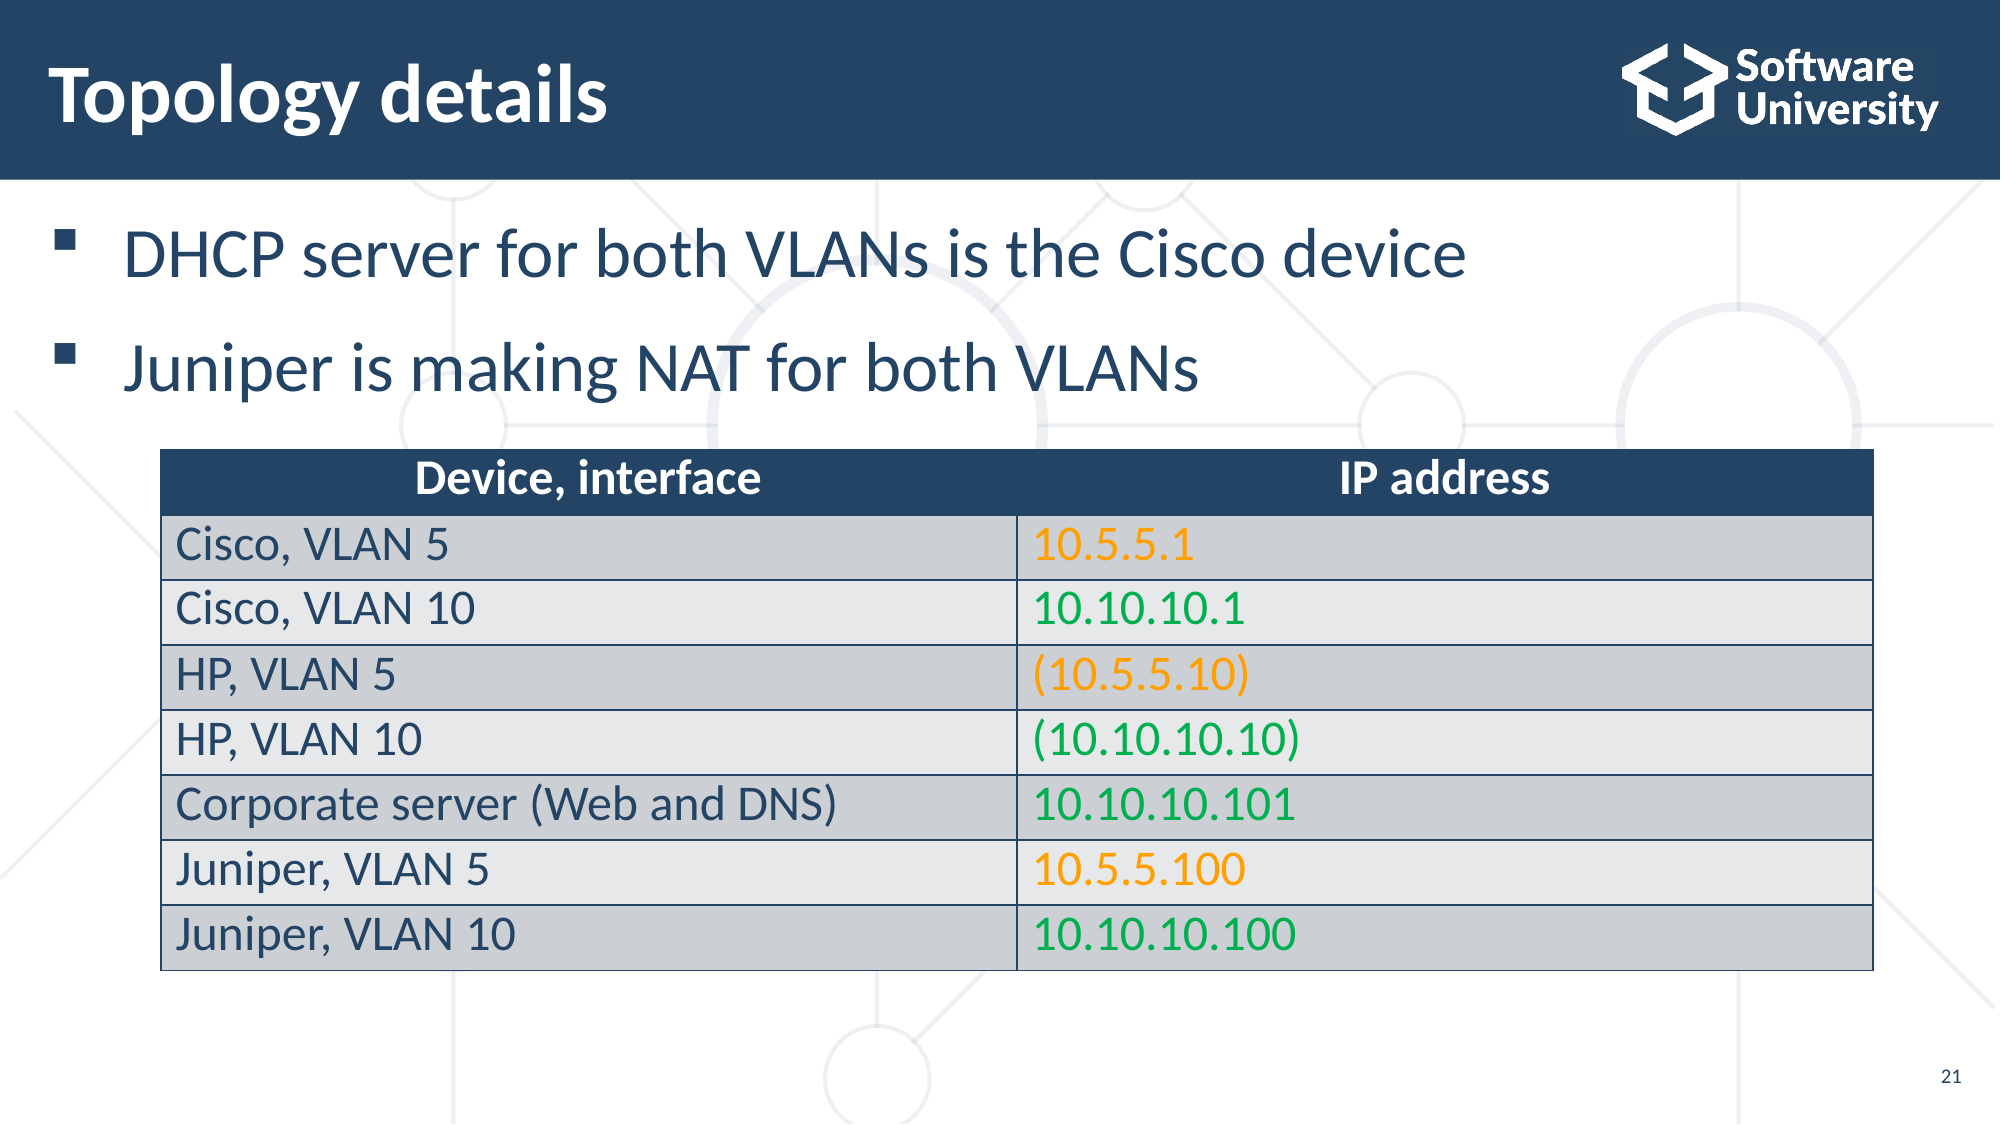

# Topology details
DHCP server for both VLANs is the Cisco device
Juniper is making NAT for both VLANs

| Device, interface | IP address |
| --- | --- |
| Cisco, VLAN 5 | 10.5.5.1 |
| Cisco, VLAN 10 | 10.10.10.1 |
| HP, VLAN 5 | (10.5.5.10) |
| HP, VLAN 10 | (10.10.10.10) |
| Corporate server (Web and DNS) | 10.10.10.101 |
| Juniper, VLAN 5 | 10.5.5.100 |
| Juniper, VLAN 10 | 10.10.10.100 |
21